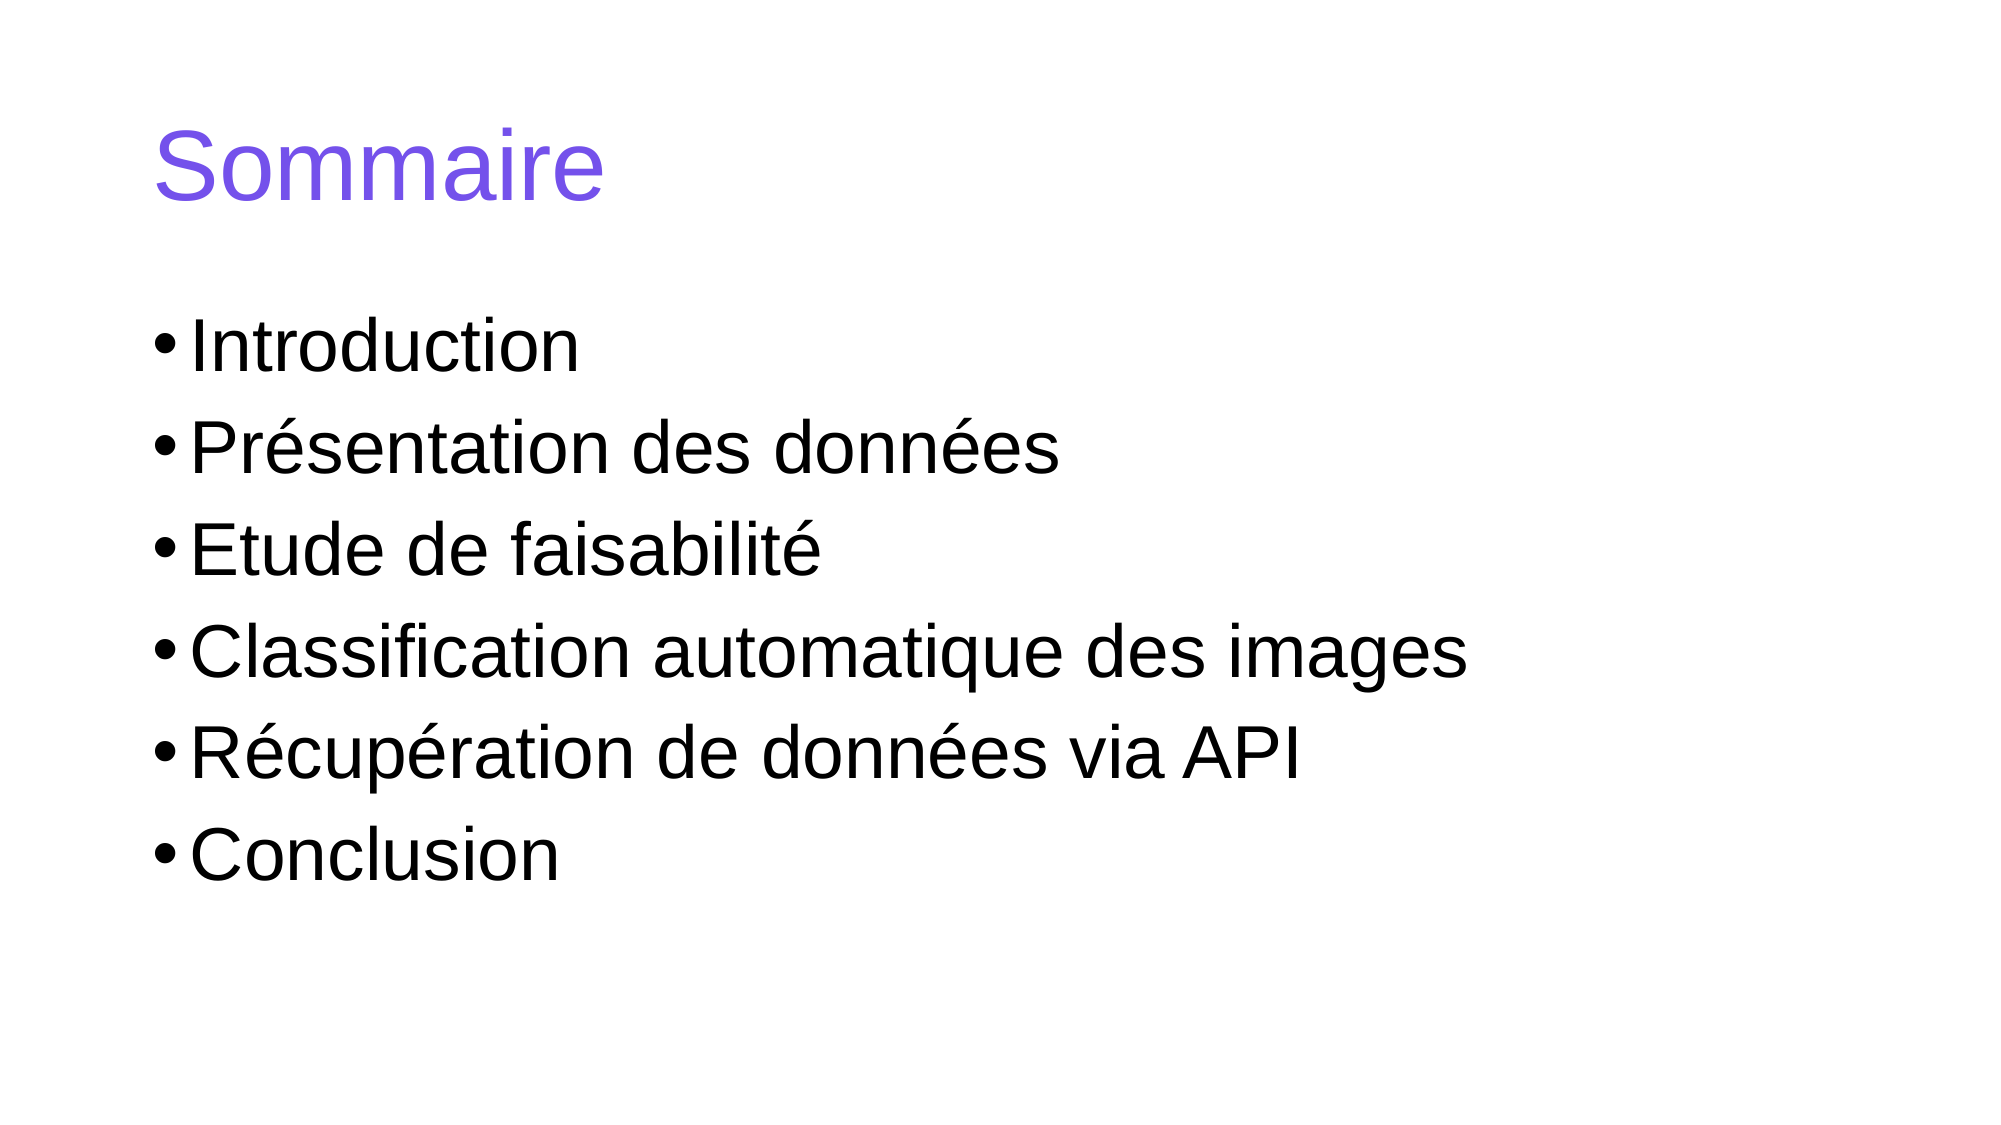

# Sommaire
Introduction
Présentation des données
Etude de faisabilité
Classification automatique des images
Récupération de données via API
Conclusion
2